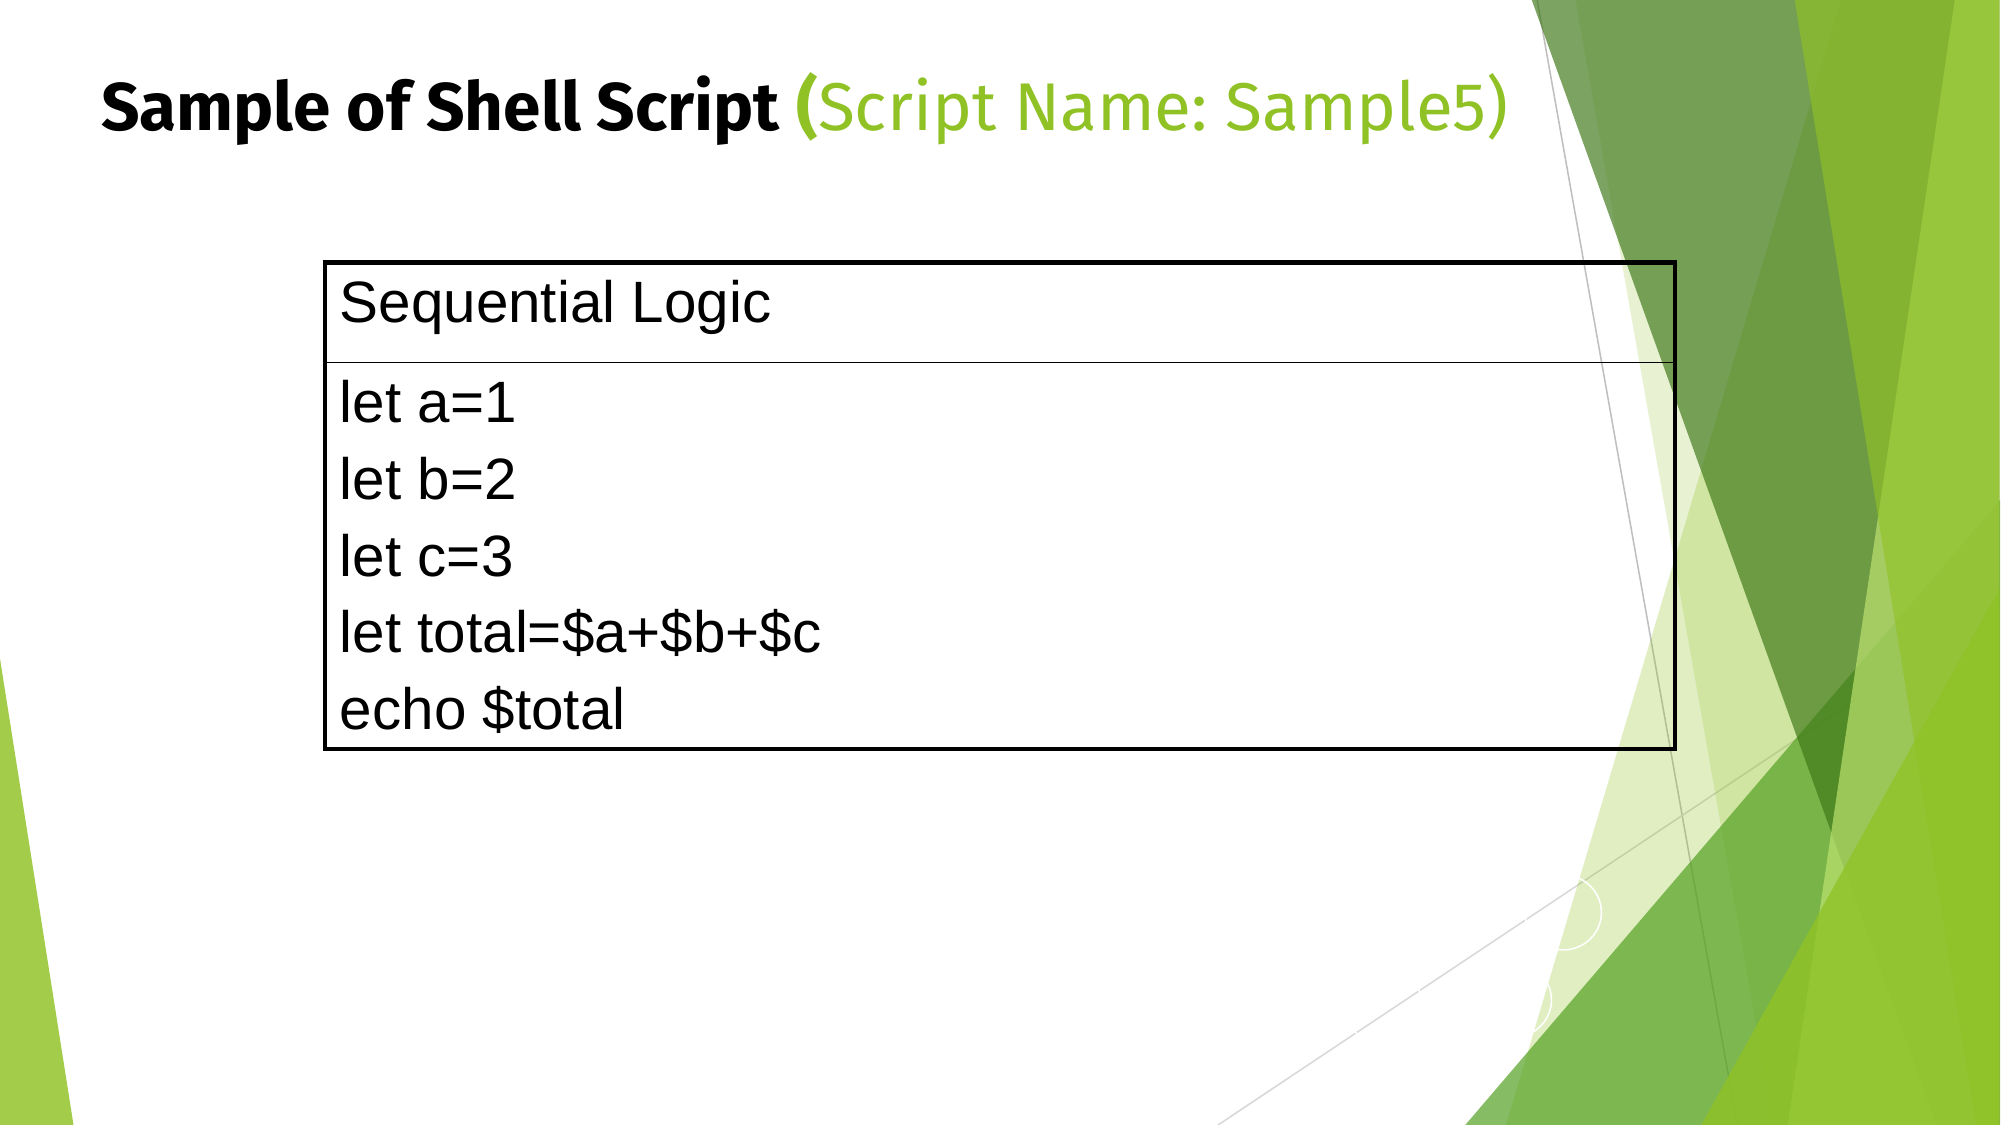

# Sample of Shell Script (Script Name: Sample5)
| Sequential Logic |
| --- |
| let a=1 let b=2 let c=3 let total=$a+$b+$c echo $total |